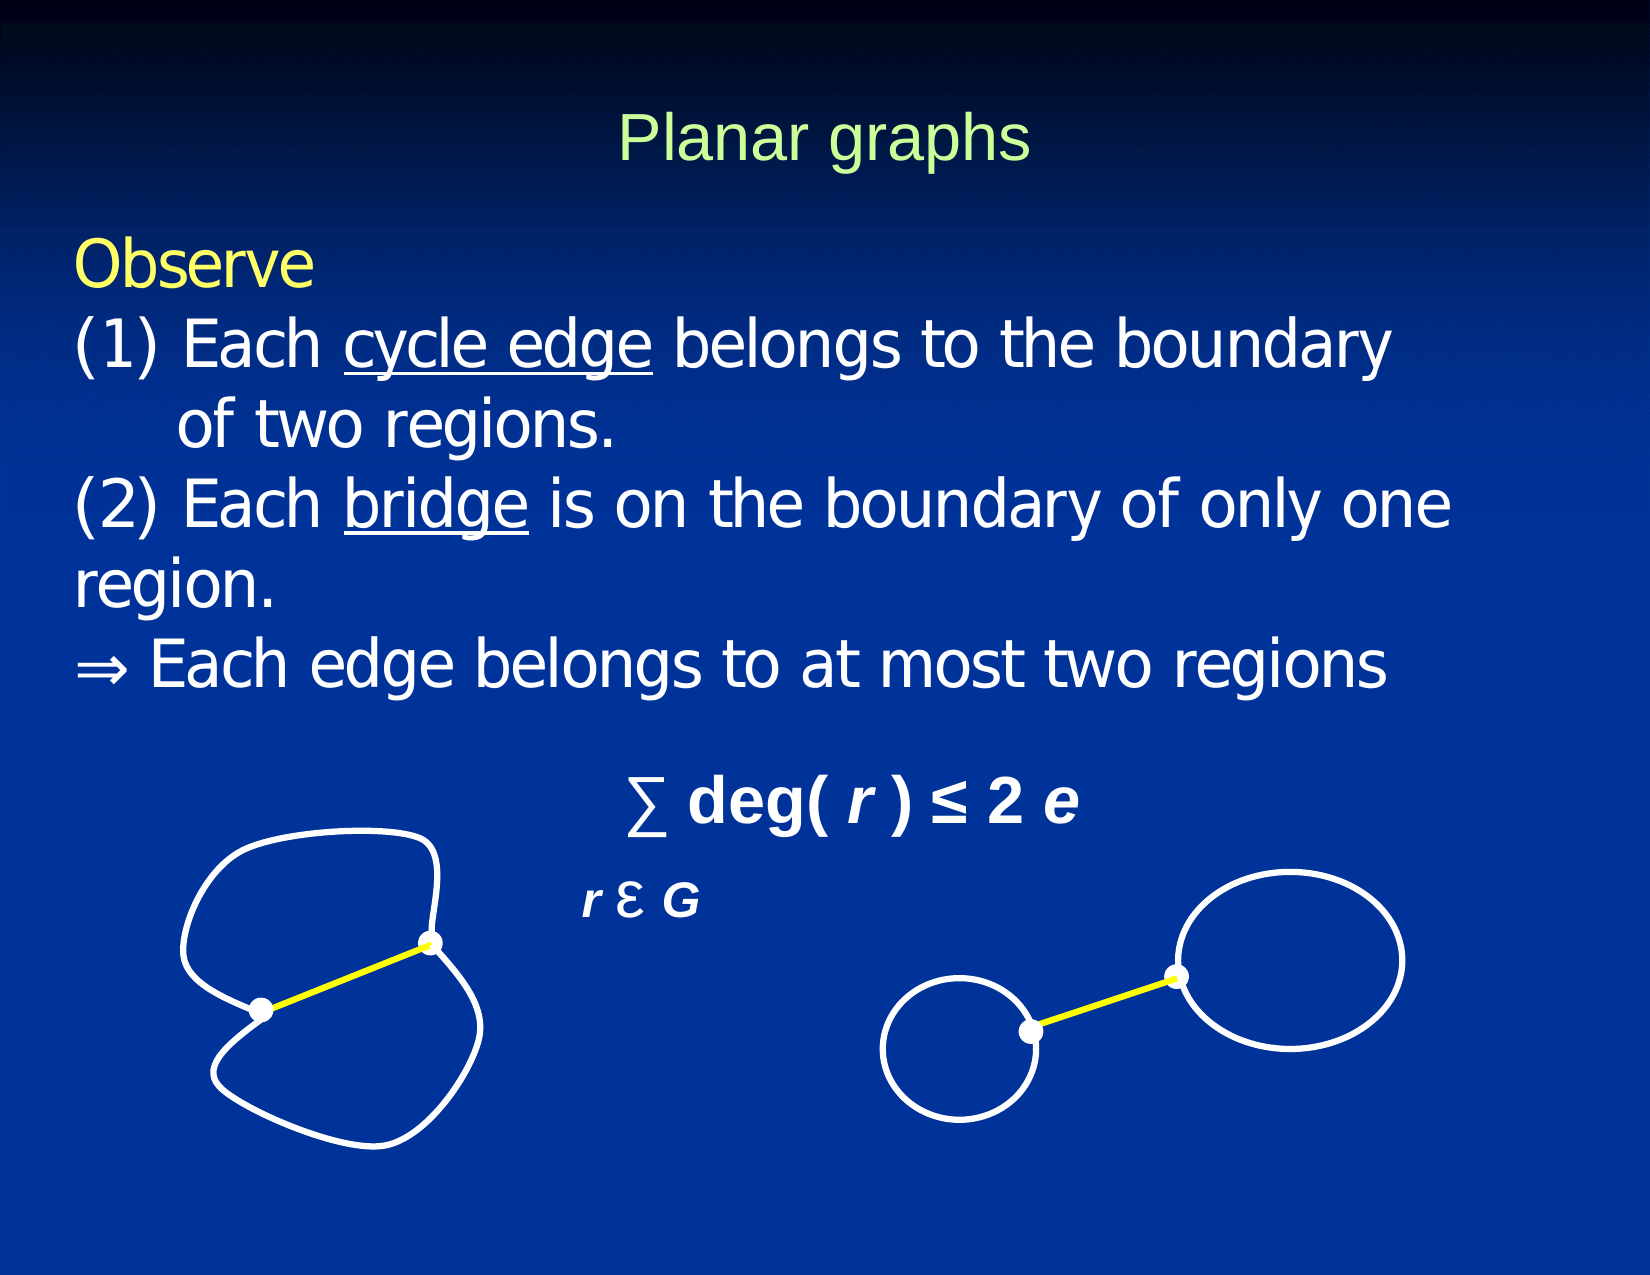

# Planar graphs
Observe
(1) Each cycle edge belongs to the boundary
     of two regions.
(2) Each bridge is on the boundary of only one region.
Each edge belongs to at most two regions
∑ deg( r ) ≤ 2 e
              r ε G